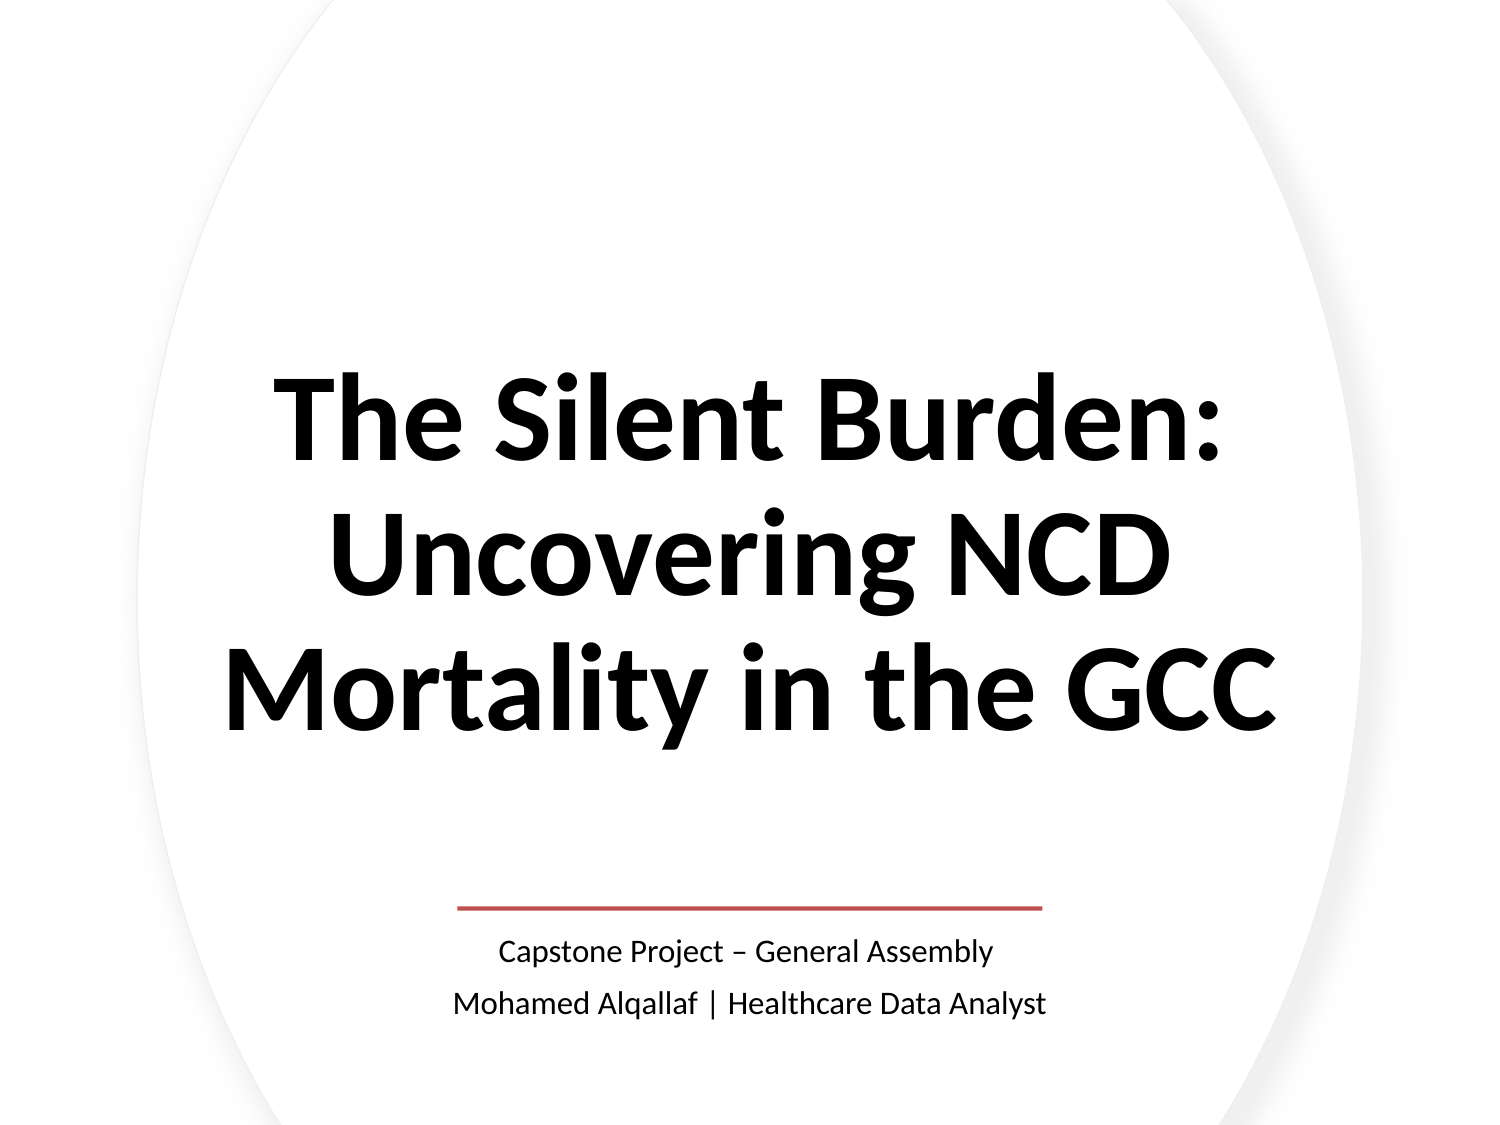

# The Silent Burden: Uncovering NCD Mortality in the GCC

Capstone Project – General Assembly
Mohamed Alqallaf | Healthcare Data Analyst